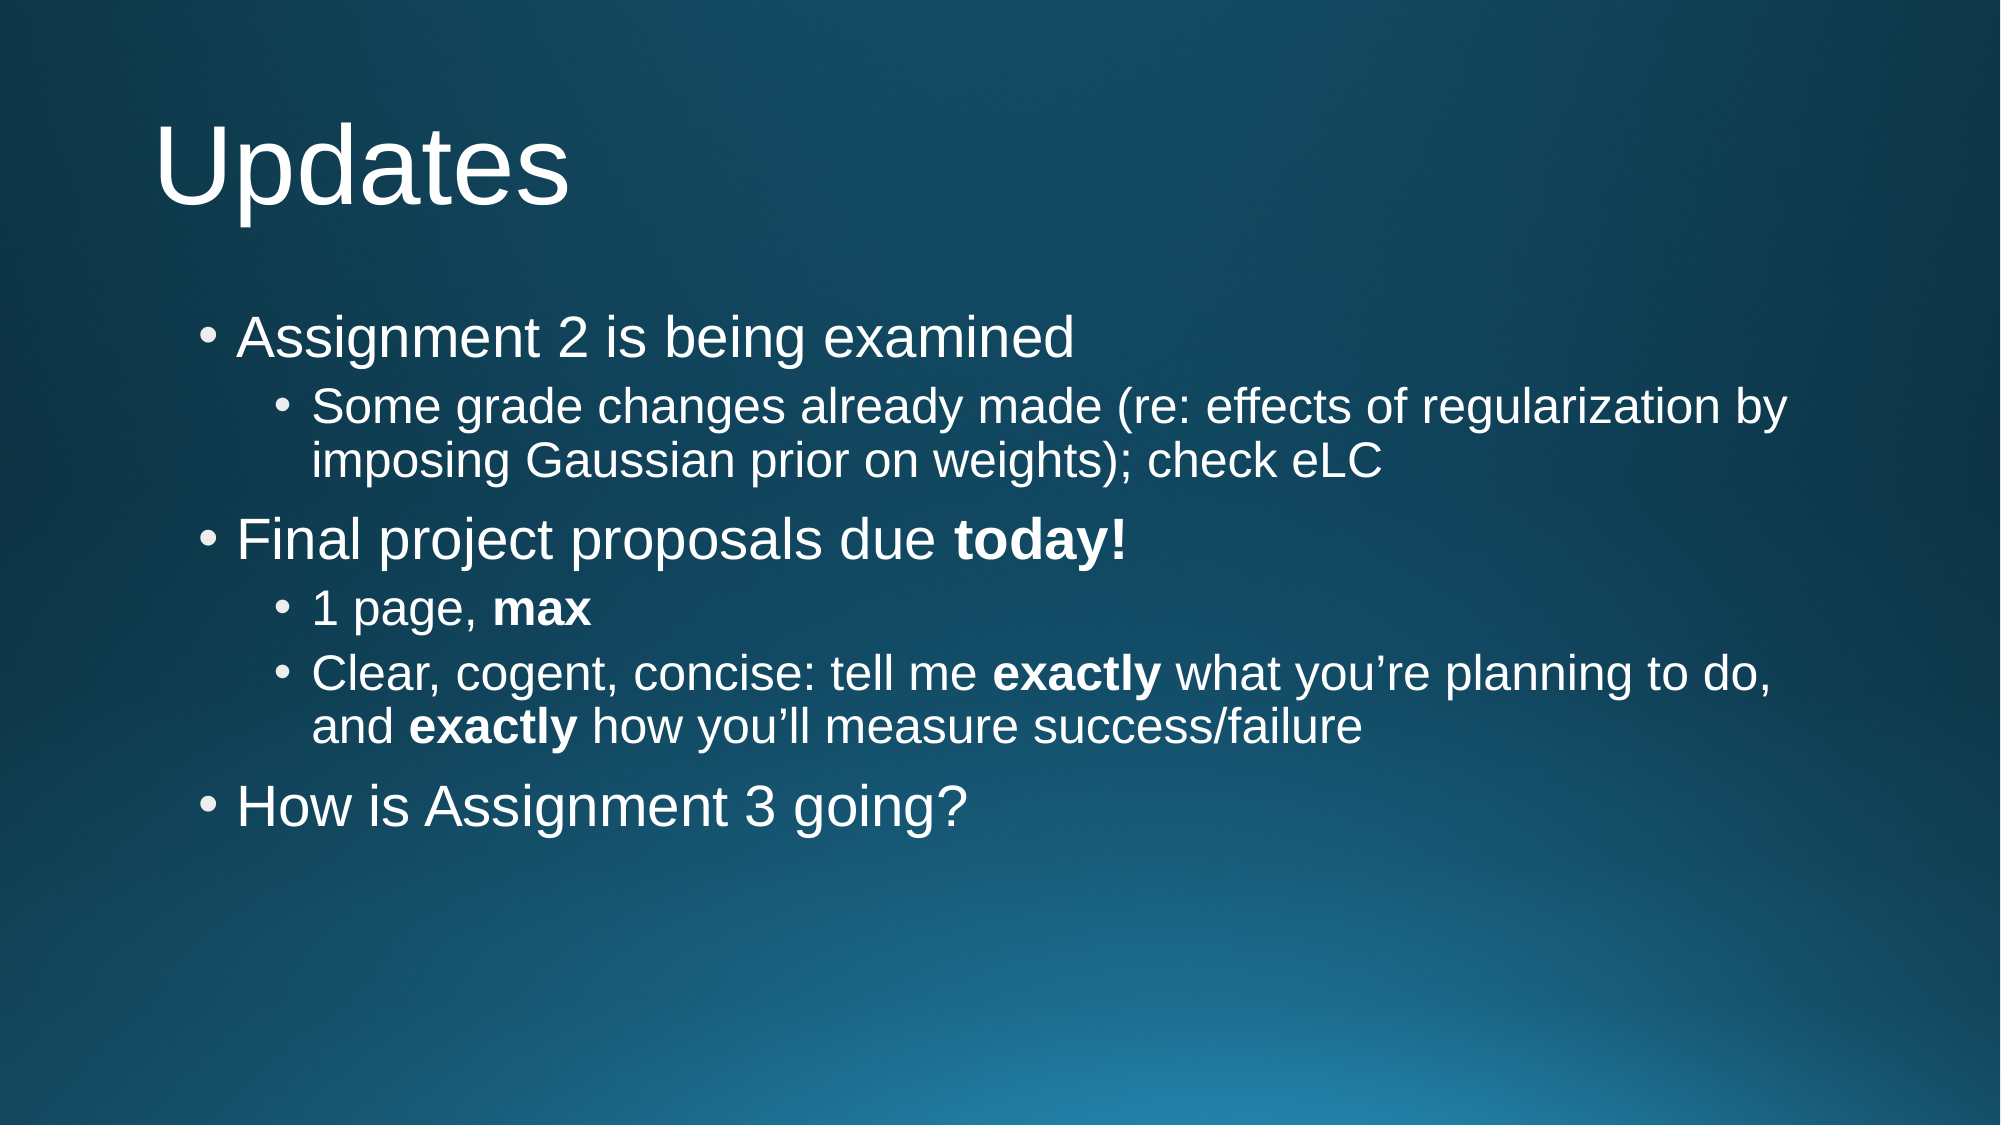

# Updates
Assignment 2 is being examined
Some grade changes already made (re: effects of regularization by imposing Gaussian prior on weights); check eLC
Final project proposals due today!
1 page, max
Clear, cogent, concise: tell me exactly what you’re planning to do, and exactly how you’ll measure success/failure
How is Assignment 3 going?